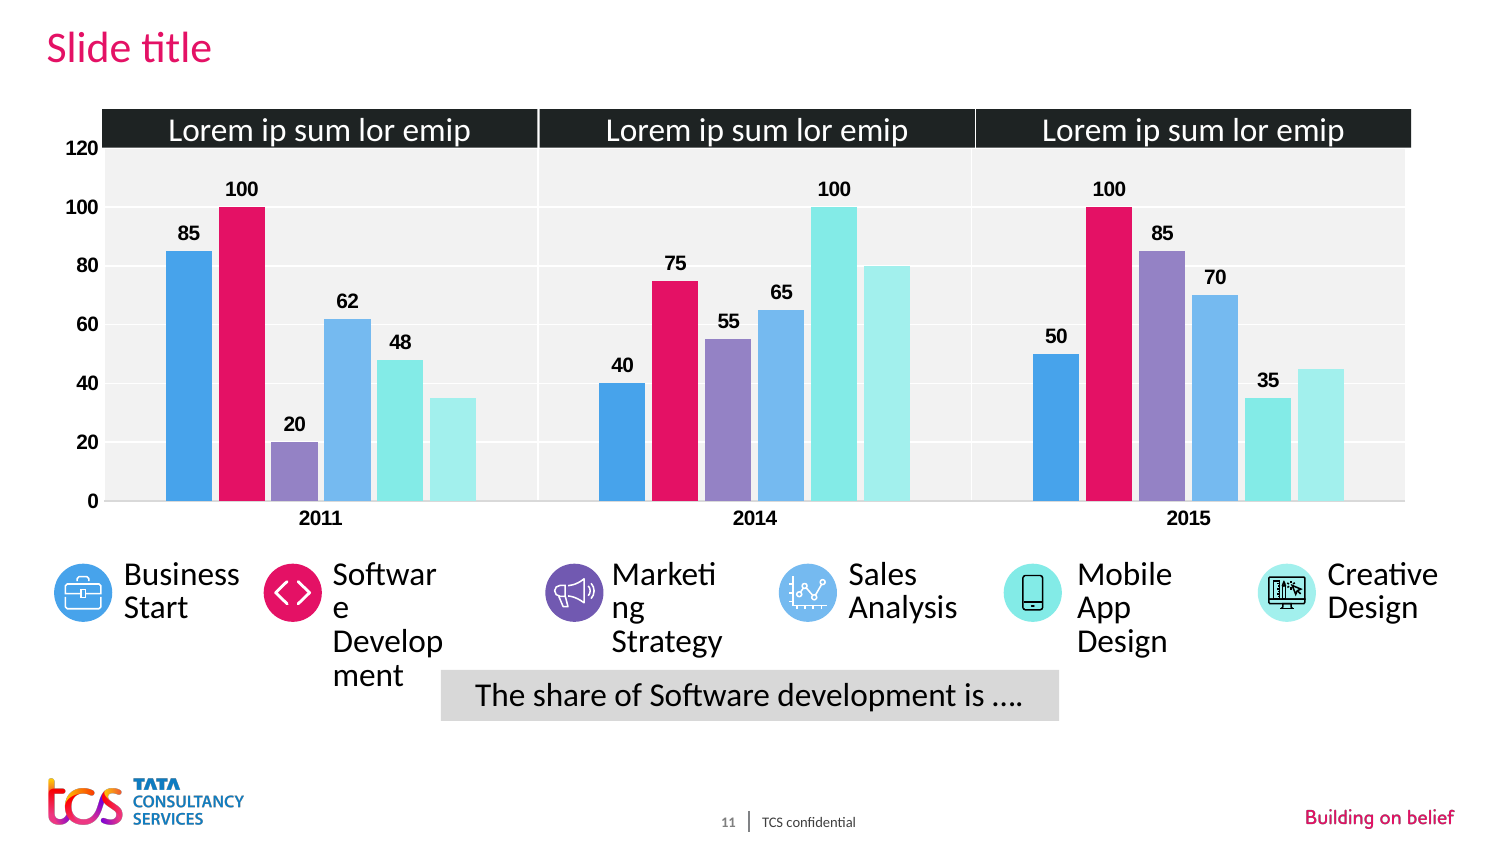

# Slide title
Lorem ip sum lor emip
Lorem ip sum lor emip
Lorem ip sum lor emip

### Chart

| Category | Business Start | Software Development | Marketing Strategy | Sales Analysis | Mobile App Design | Creative Design |
|---|---|---|---|---|---|---|
| 2011 | 85.0 | 100.0 | 20.0 | 62.0 | 48.0 | 35.0 |
| 2014 | 40.0 | 75.0 | 55.0 | 65.0 | 100.0 | 80.0 |
| 2015 | 50.0 | 100.0 | 85.0 | 70.0 | 35.0 | 45.0 |
Business
Start
Software
Development
Marketing
Strategy
Sales
Analysis
Mobile App
Design
Creative
Design

The share of Software development is ….
TCS confidential